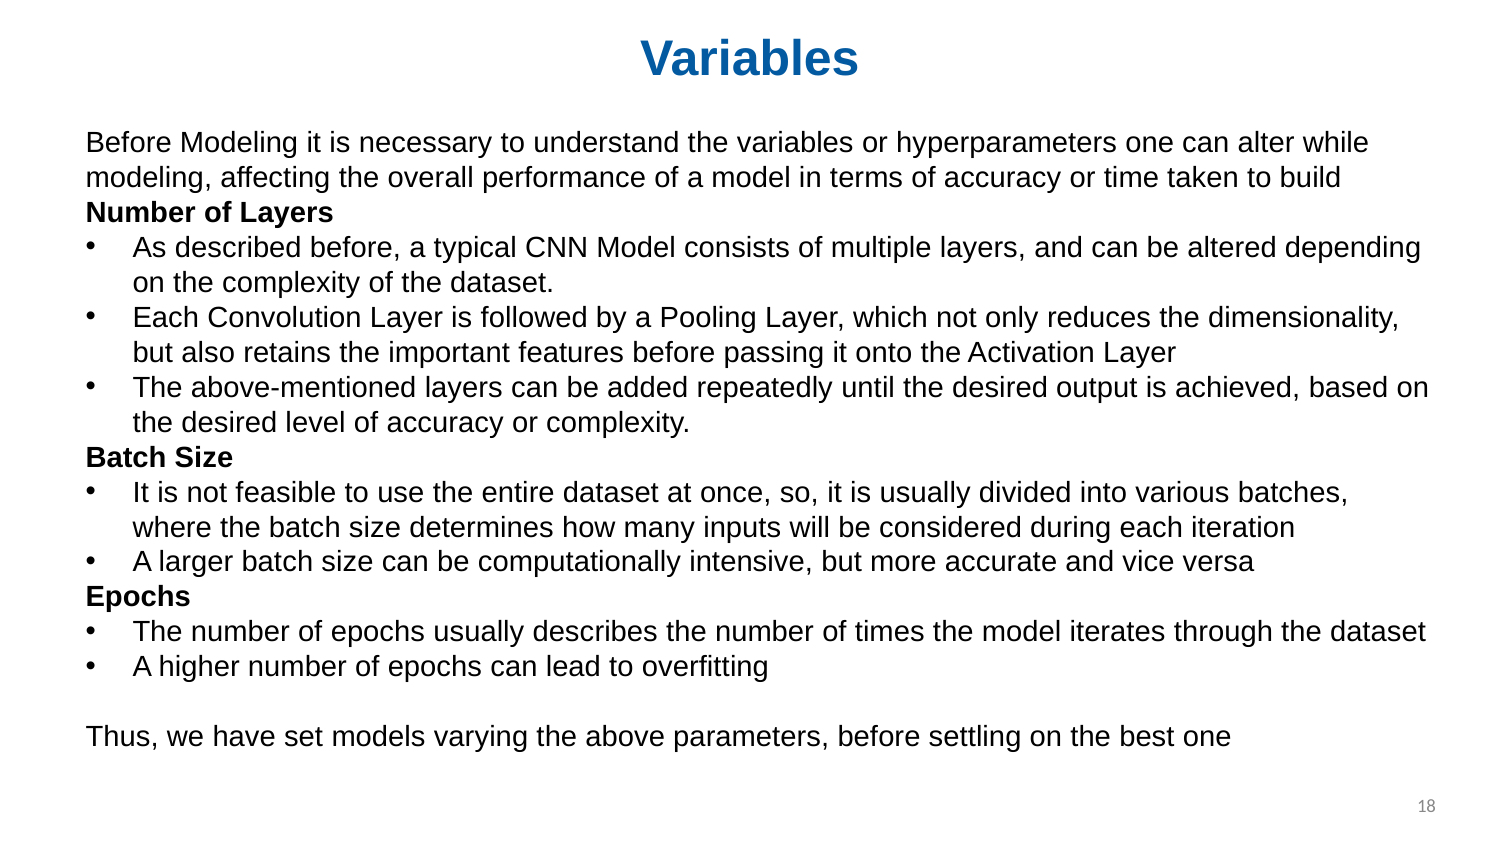

# Variables
Before Modeling it is necessary to understand the variables or hyperparameters one can alter while modeling, affecting the overall performance of a model in terms of accuracy or time taken to build
Number of Layers
As described before, a typical CNN Model consists of multiple layers, and can be altered depending on the complexity of the dataset.
Each Convolution Layer is followed by a Pooling Layer, which not only reduces the dimensionality, but also retains the important features before passing it onto the Activation Layer
The above-mentioned layers can be added repeatedly until the desired output is achieved, based on the desired level of accuracy or complexity.
Batch Size
It is not feasible to use the entire dataset at once, so, it is usually divided into various batches, where the batch size determines how many inputs will be considered during each iteration
A larger batch size can be computationally intensive, but more accurate and vice versa
Epochs
The number of epochs usually describes the number of times the model iterates through the dataset
A higher number of epochs can lead to overfitting

Thus, we have set models varying the above parameters, before settling on the best one